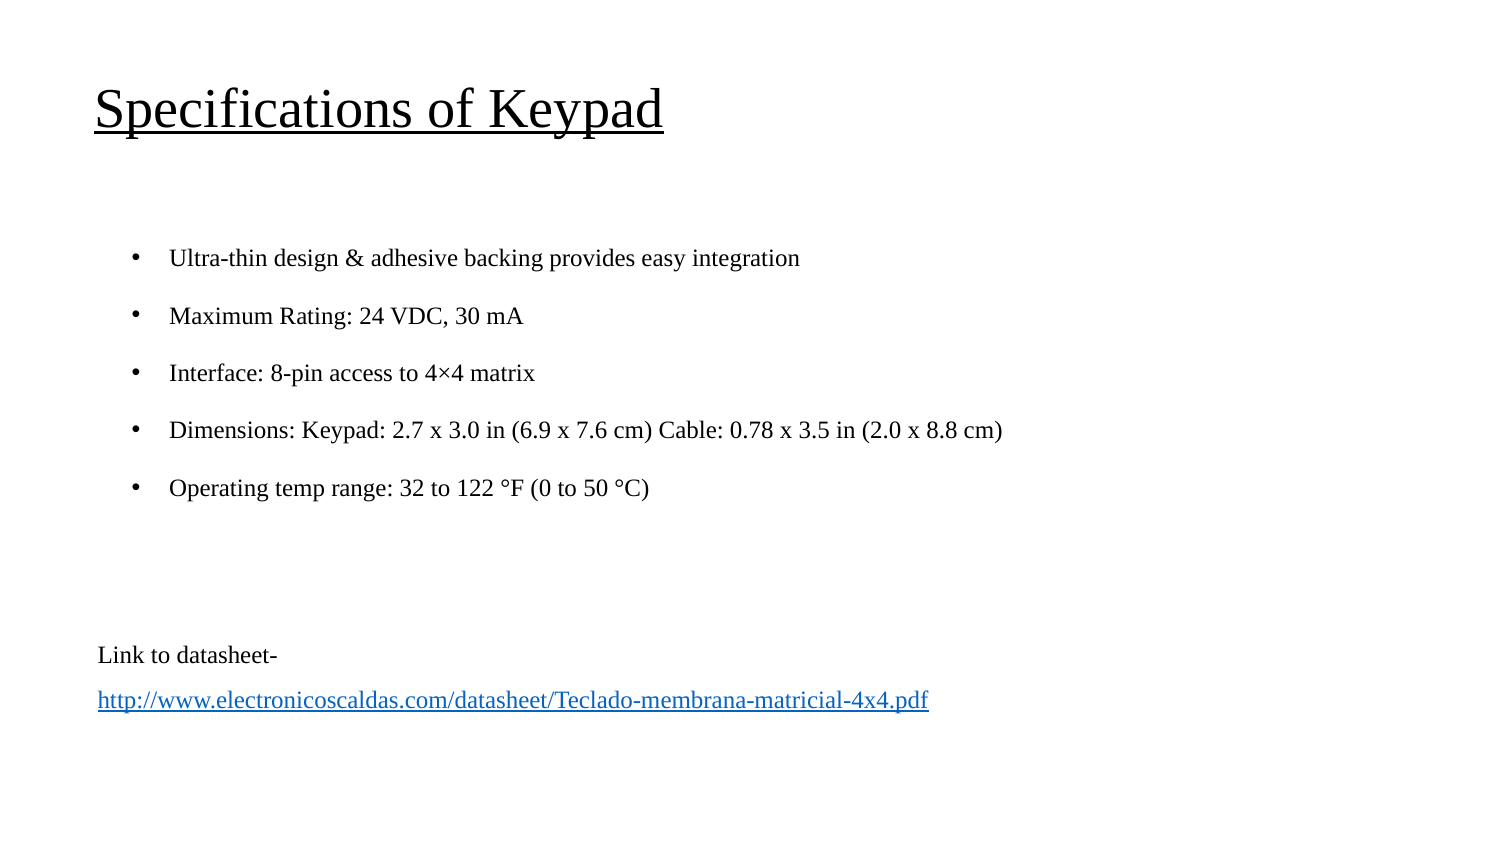

# Specifications of Keypad
Ultra-thin design & adhesive backing provides easy integration
Maximum Rating: 24 VDC, 30 mA
Interface: 8-pin access to 4×4 matrix
Dimensions: Keypad: 2.7 x 3.0 in (6.9 x 7.6 cm) Cable: 0.78 x 3.5 in (2.0 x 8.8 cm)
Operating temp range: 32 to 122 °F (0 to 50 °C)

Link to datasheet-http://www.electronicoscaldas.com/datasheet/Teclado-membrana-matricial-4x4.pdf